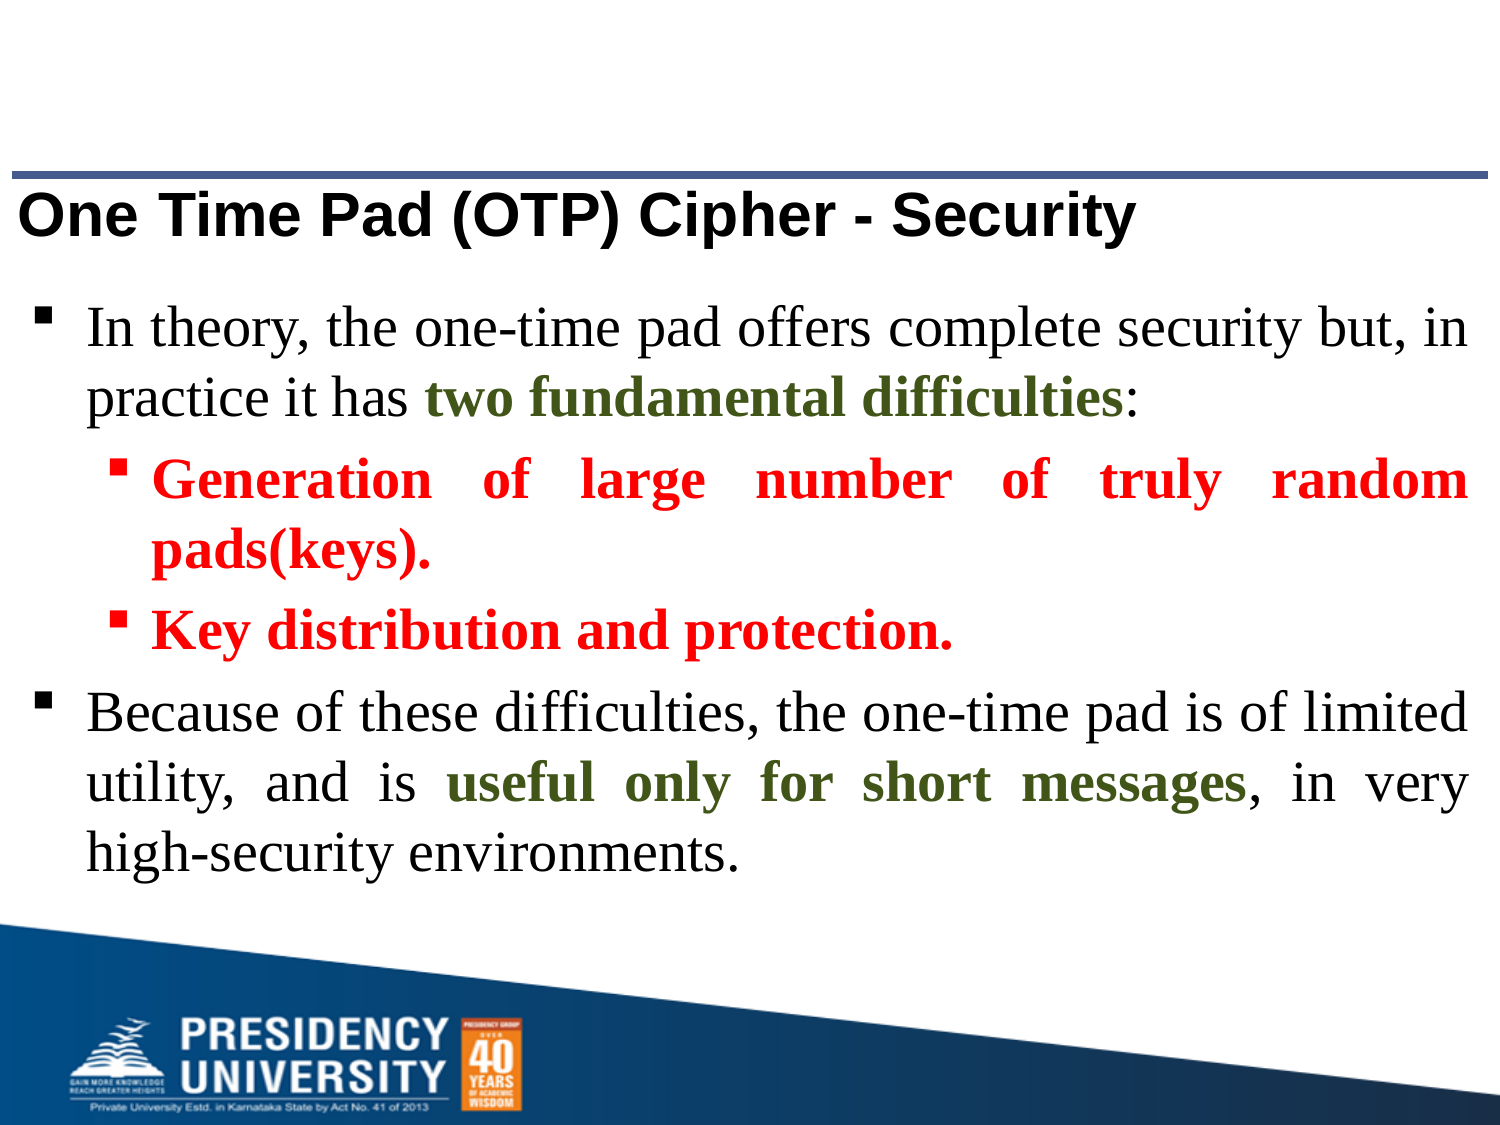

One Time Pad (OTP) Cipher - Security
In theory, the one-time pad offers complete security but, in practice it has two fundamental difficulties:
Generation of large number of truly random pads(keys).
Key distribution and protection.
Because of these difficulties, the one-time pad is of limited utility, and is useful only for short messages, in very high-security environments.